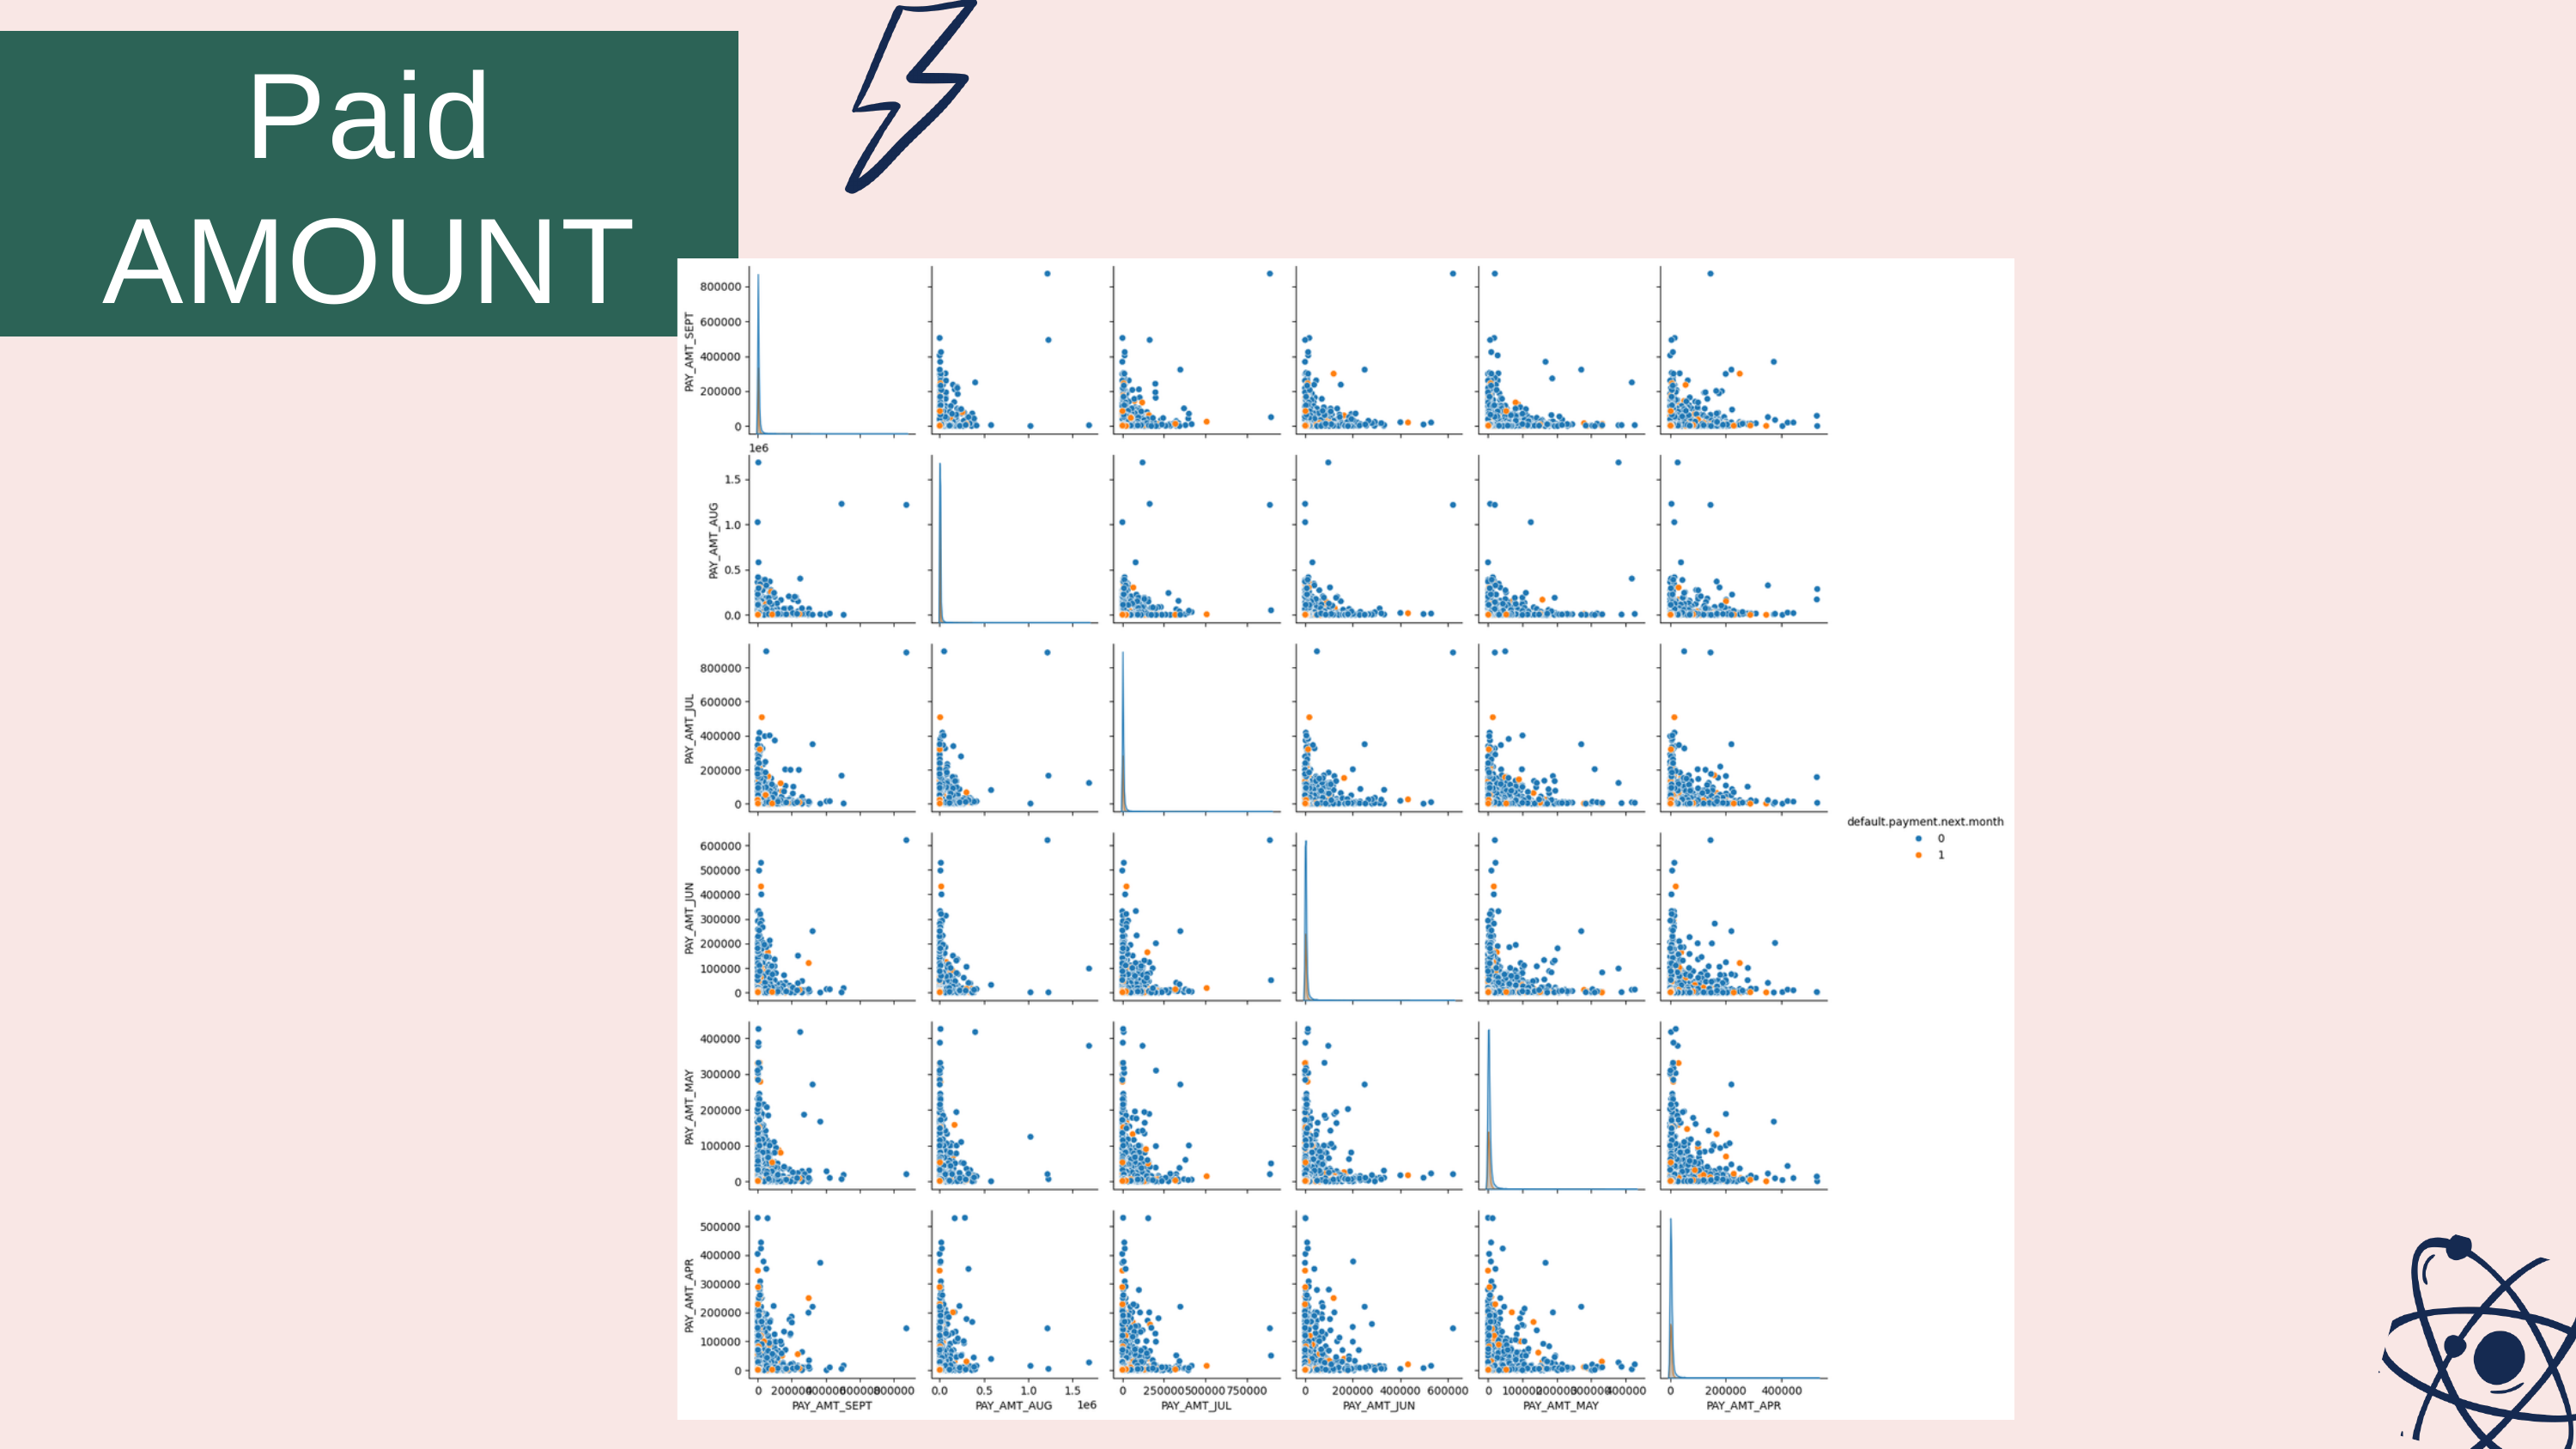

| Paid AMOUNT |
| --- |